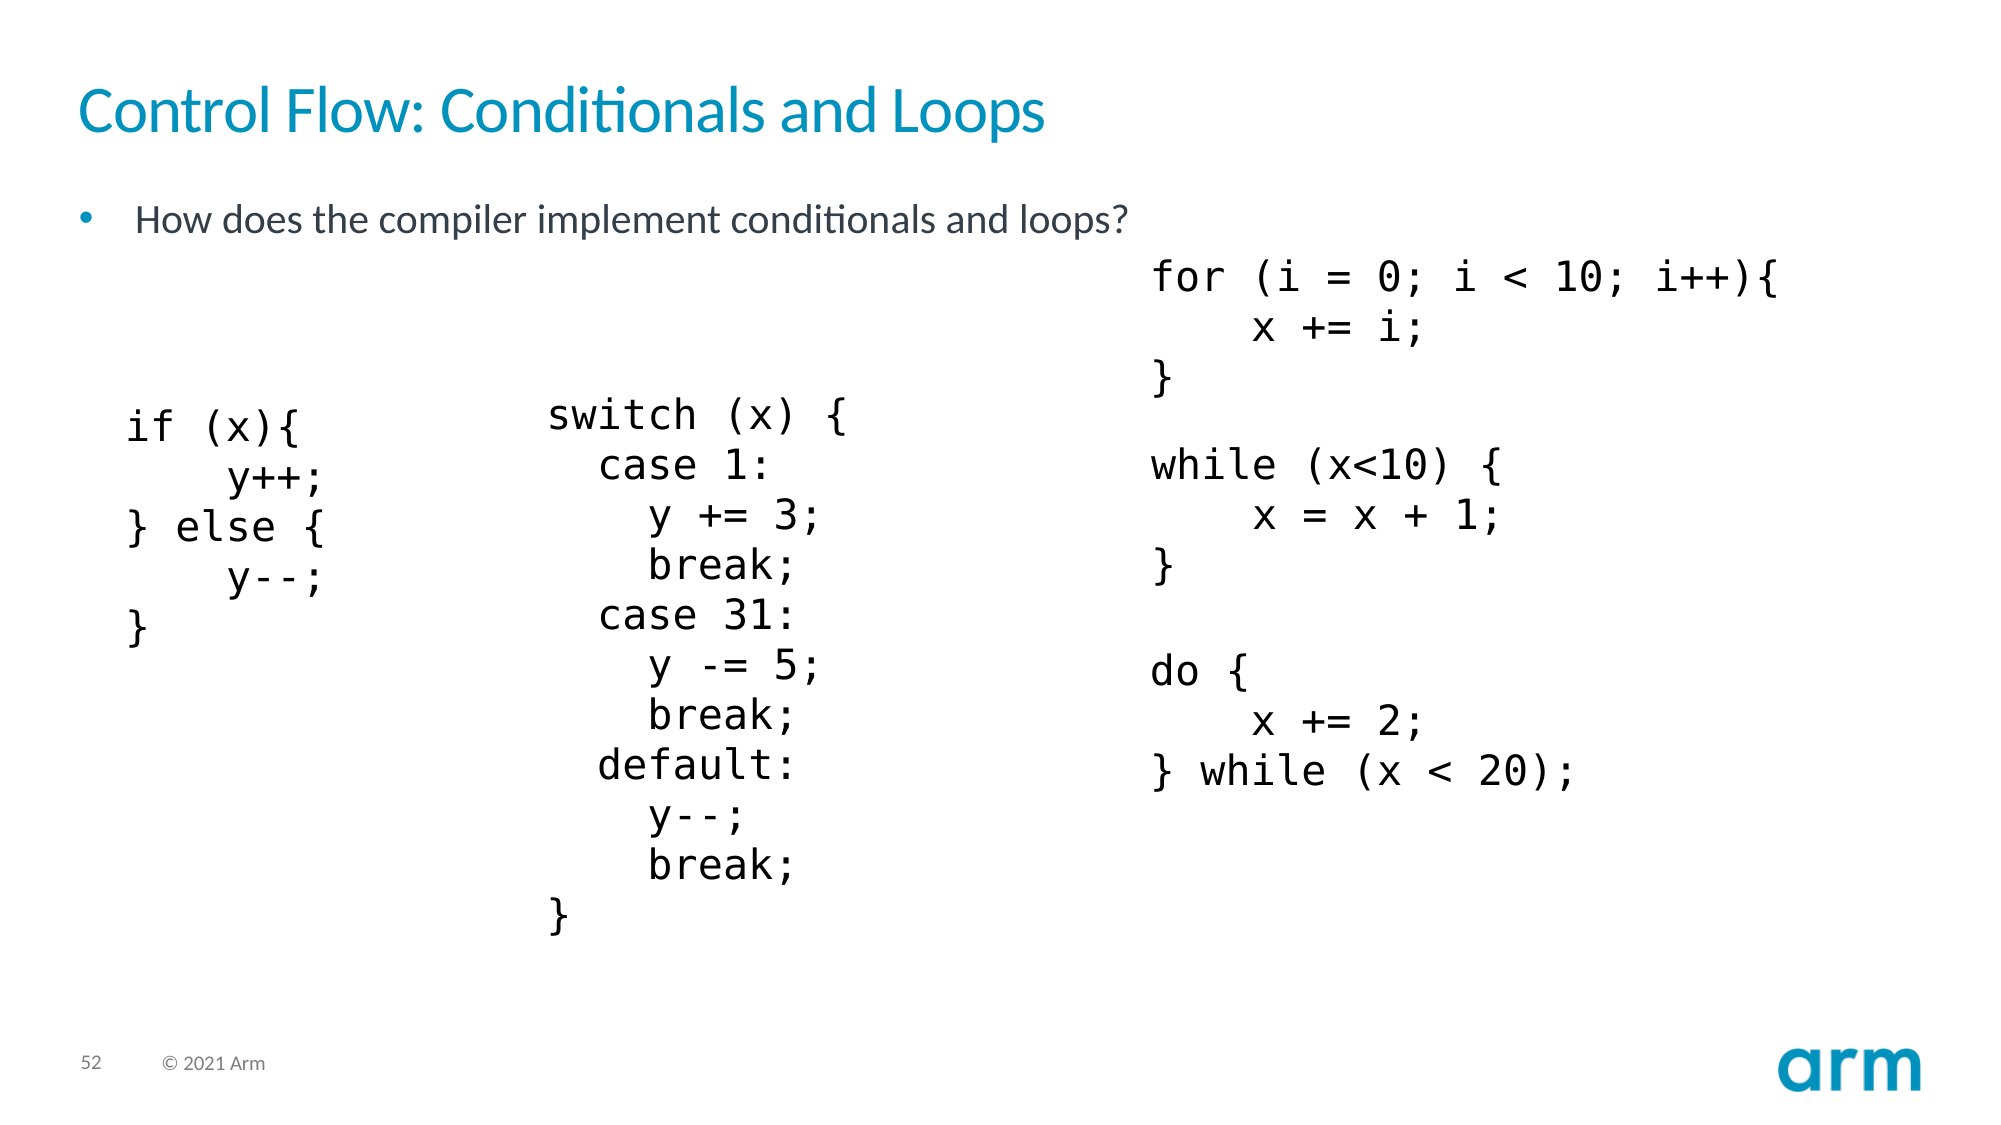

# Control Flow: Conditionals and Loops
How does the compiler implement conditionals and loops?
for (i = 0; i < 10; i++){
    x += i;
}
switch (x) {
  case 1:
    y += 3;
    break;
  case 31:
    y -= 5;
    break;
  default:
    y--;
    break;
}

if (x){
    y++;
} else {
    y--;
}
while (x<10) {
    x = x + 1;
}
do {
    x += 2;
} while (x < 20);